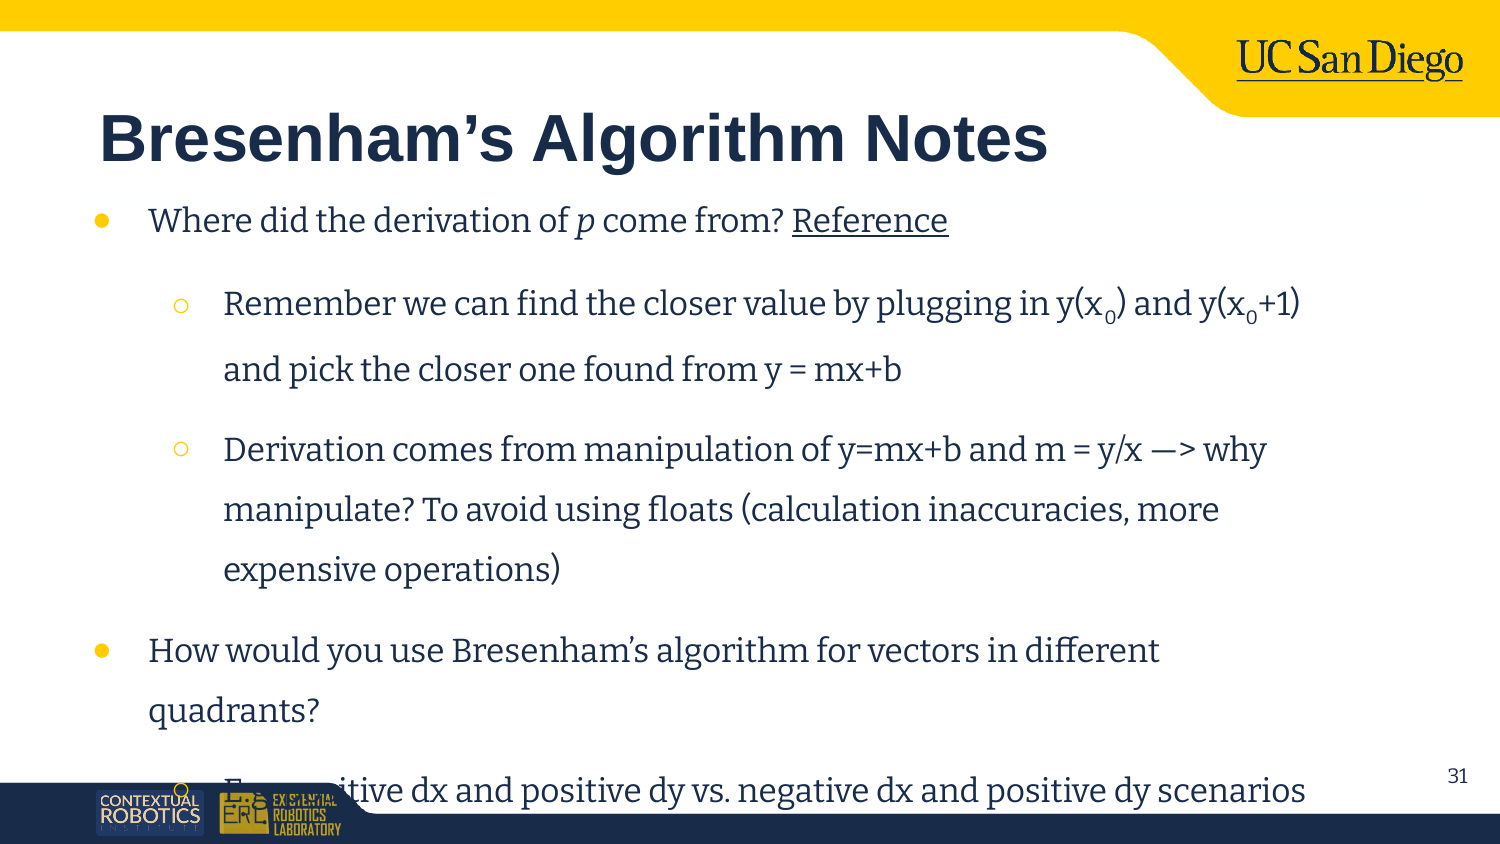

# Bresenham’s Algorithm Notes
Where did the derivation of p come from? Reference
Remember we can find the closer value by plugging in y(x0) and y(x0+1) and pick the closer one found from y = mx+b
Derivation comes from manipulation of y=mx+b and m = y/x —> why manipulate? To avoid using floats (calculation inaccuracies, more expensive operations)
How would you use Bresenham’s algorithm for vectors in different quadrants?
E.g. positive dx and positive dy vs. negative dx and positive dy scenarios
31